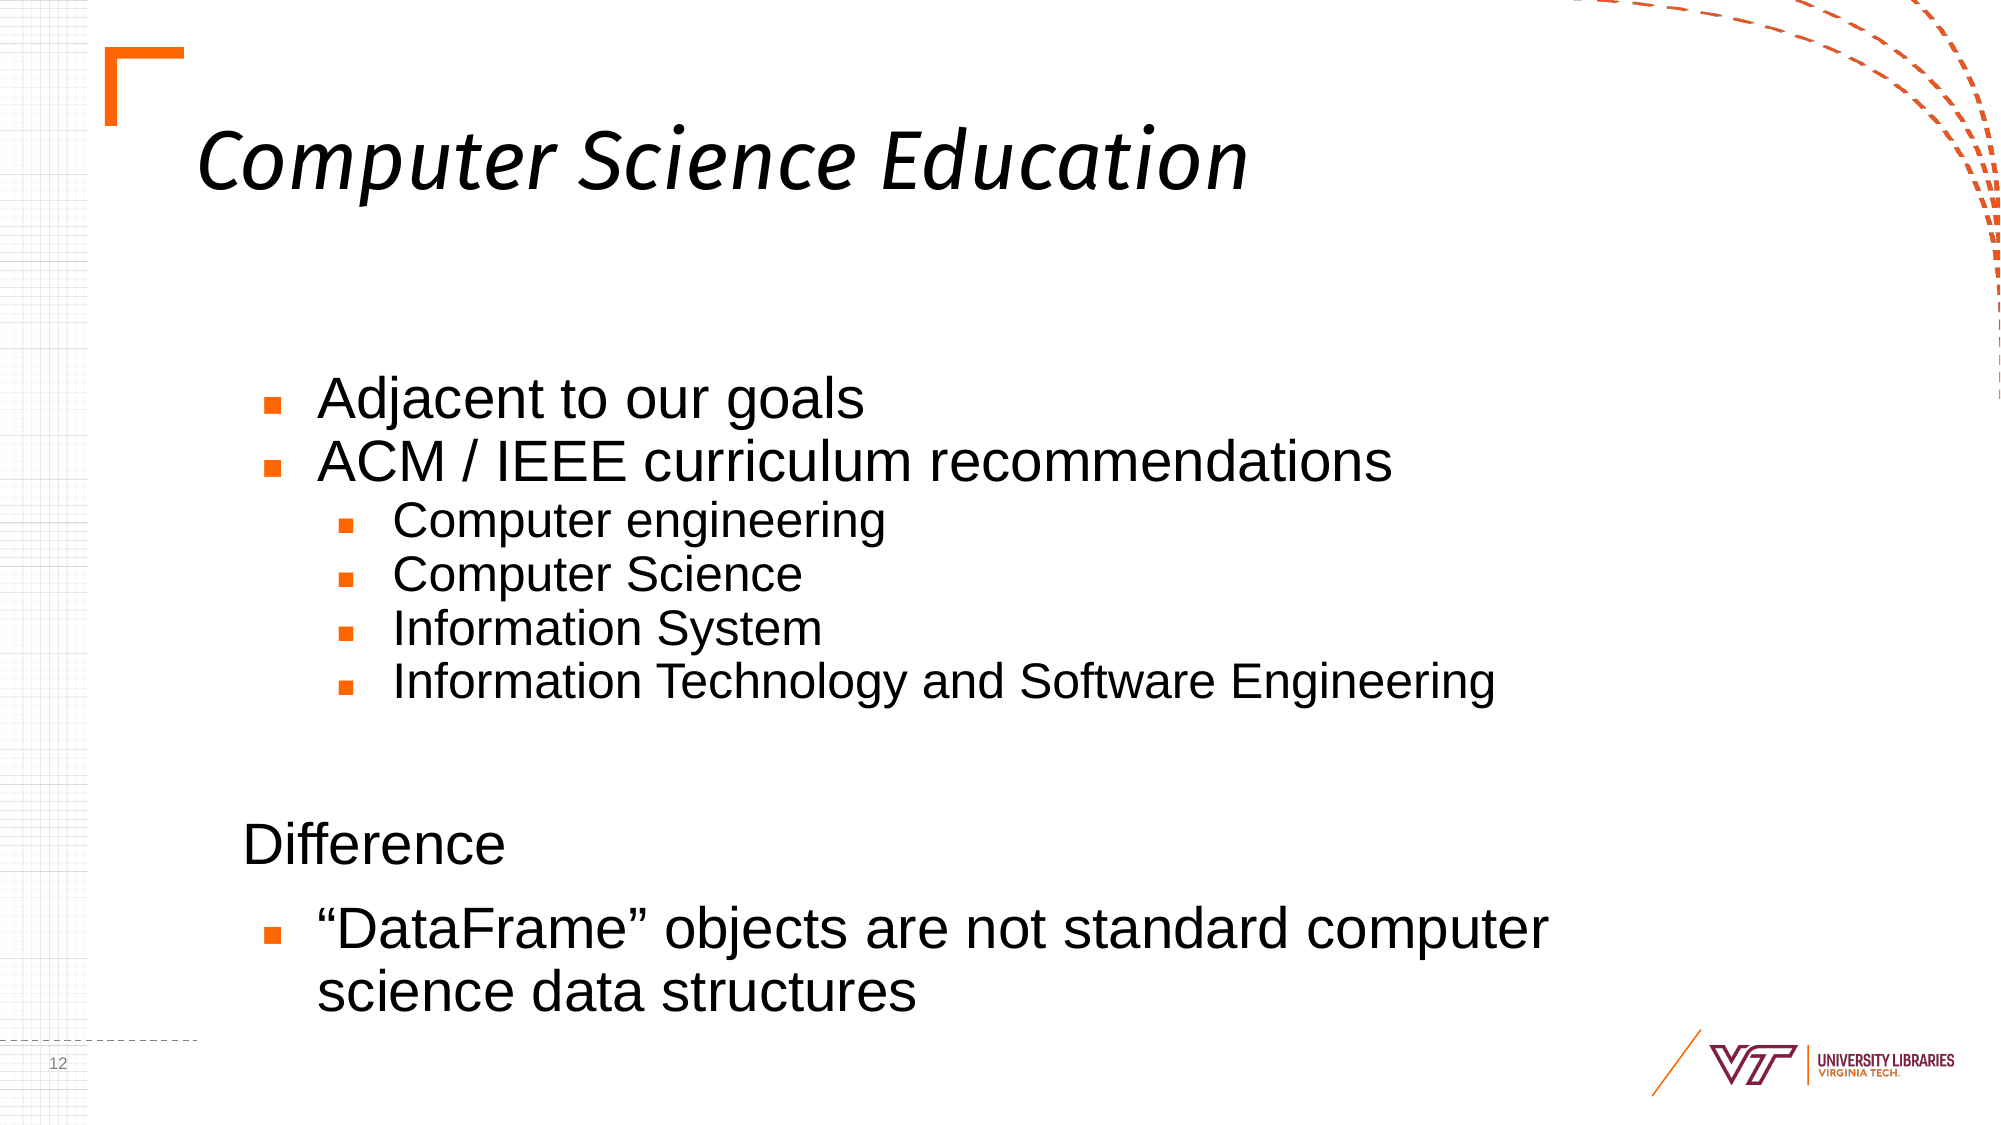

# Computer Science Education
Adjacent to our goals
ACM / IEEE curriculum recommendations
Computer engineering
Computer Science
Information System
Information Technology and Software Engineering

Difference
“DataFrame” objects are not standard computer science data structures
12